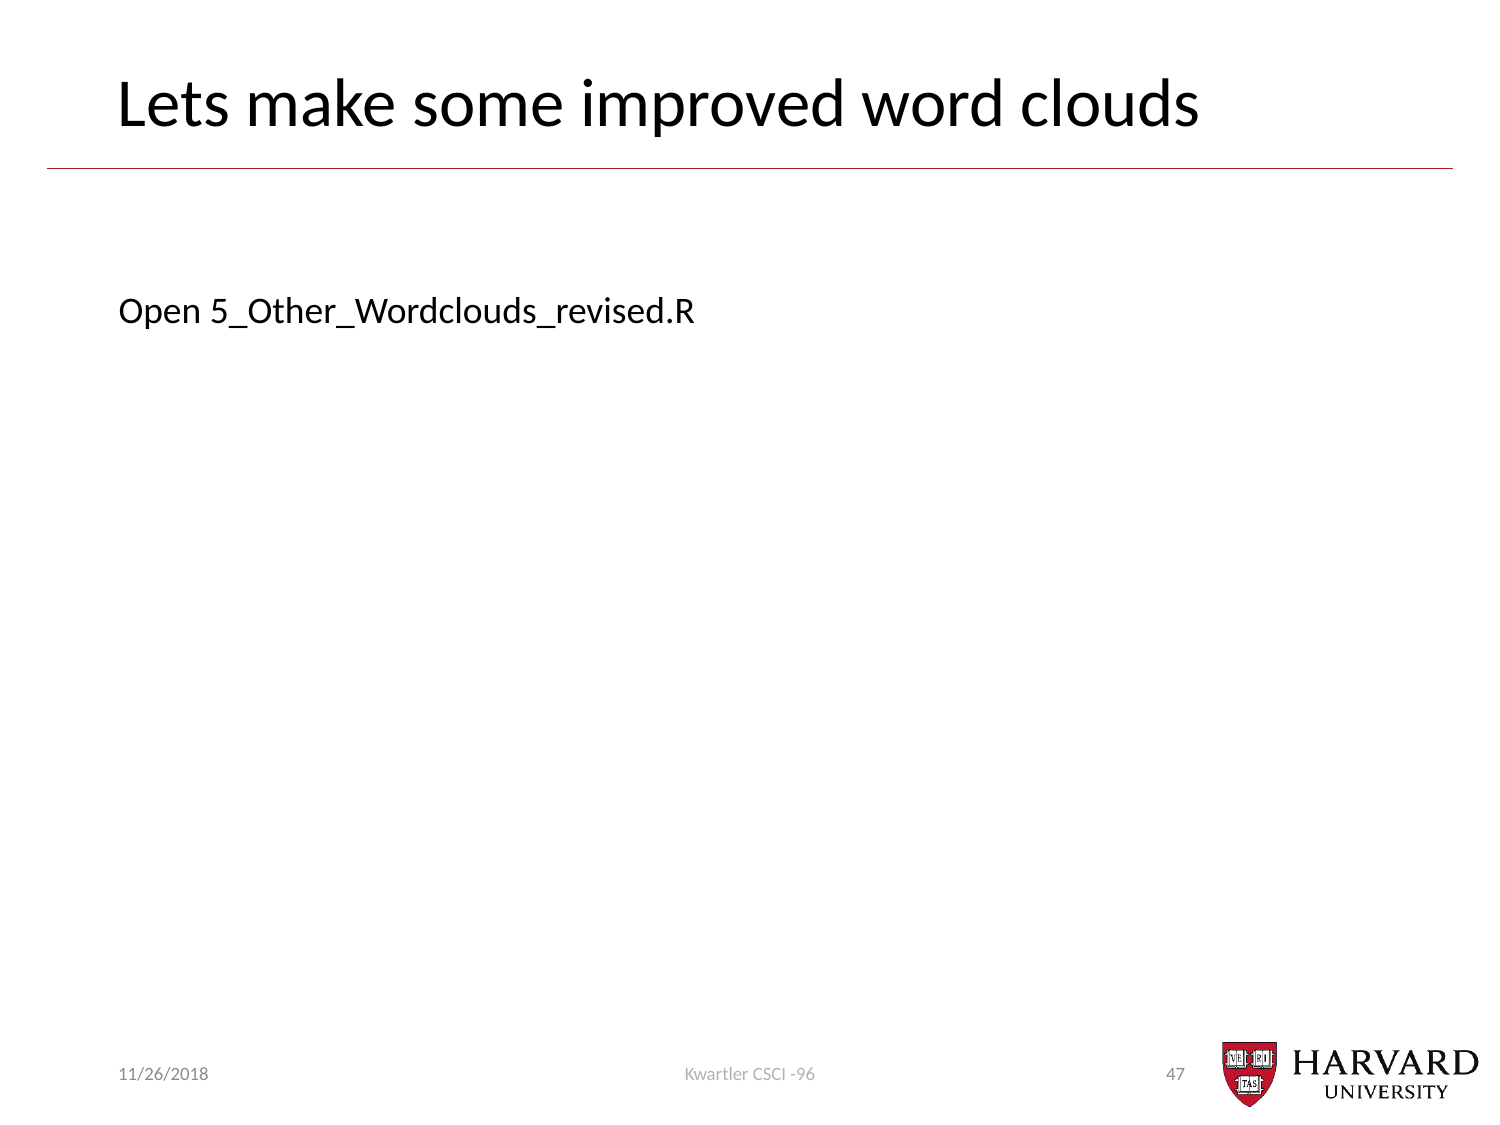

# Lets make some improved word clouds
Open 5_Other_Wordclouds_revised.R
11/26/2018
Kwartler CSCI -96
47